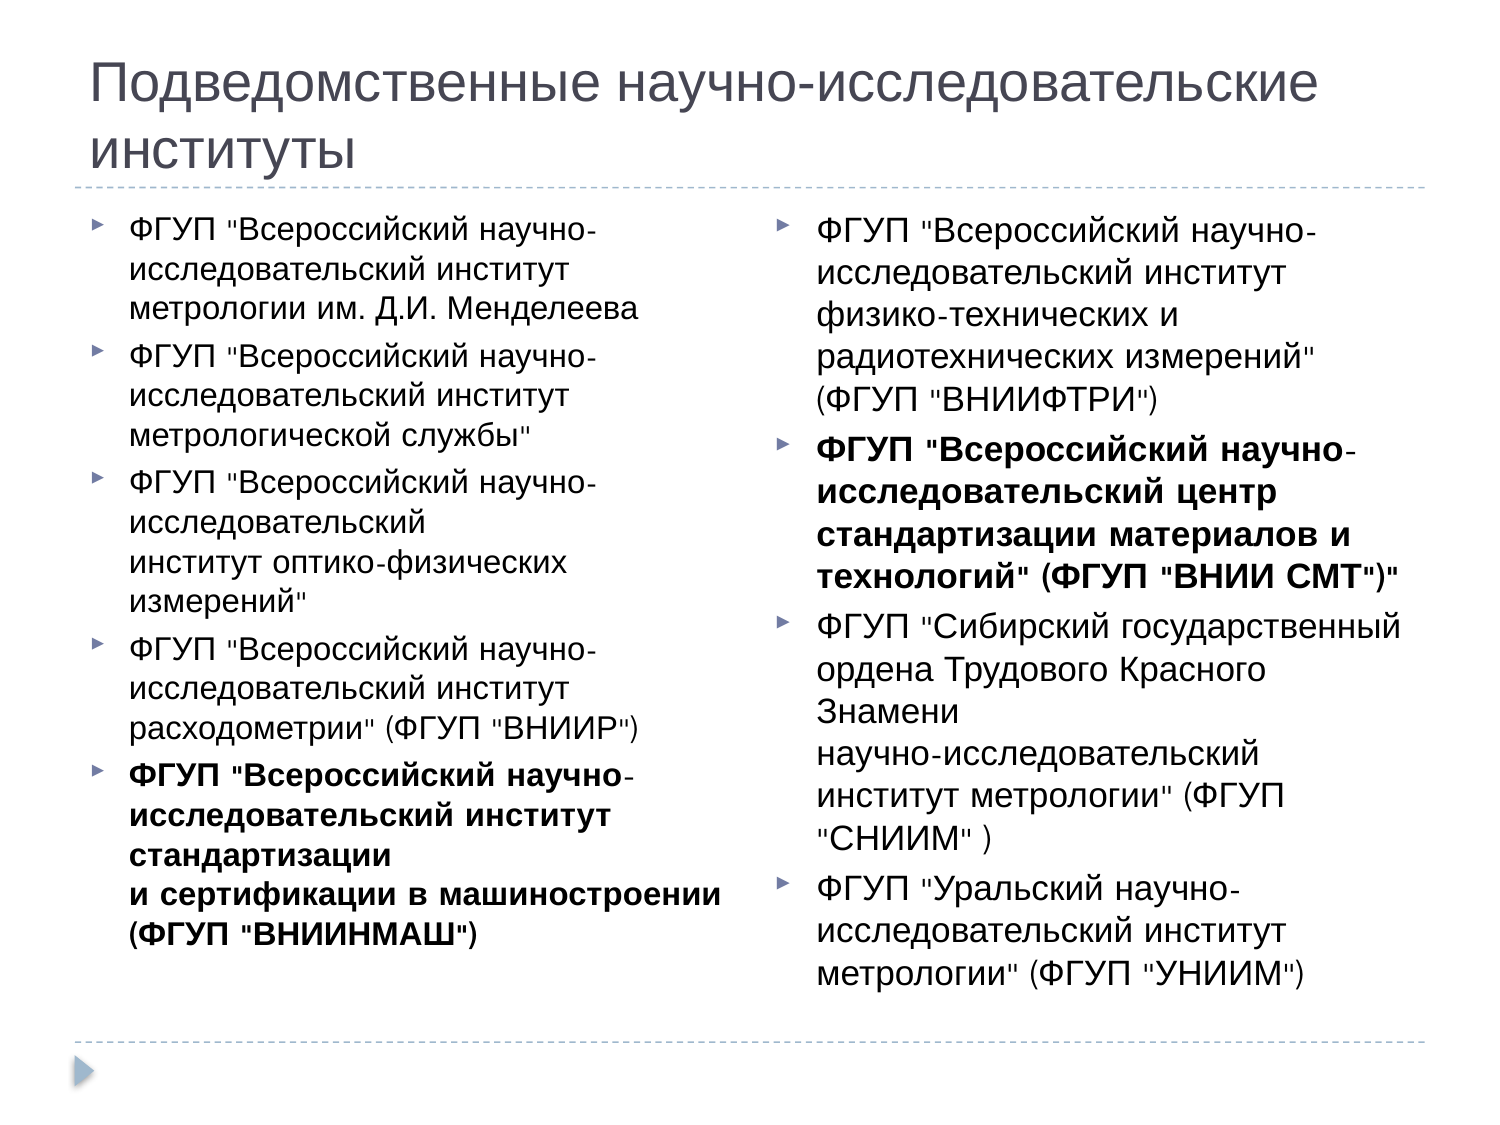

# Подведомственные научно-исследовательские институты
ФГУП "Всероссийский научно-исследовательский институт
физико-технических и радиотехнических измерений" (ФГУП "ВНИИФТРИ")
ФГУП "Всероссийский научно-исследовательский центр стандартизации материалов и технологий" (ФГУП "ВНИИ СМТ")"
ФГУП "Сибирский государственный ордена Трудового Красного Знамени 
научно-исследовательский институт метрологии" (ФГУП "СНИИМ" )
ФГУП "Уральский научно-исследовательский институт метрологии" (ФГУП "УНИИМ")

ФГУП "Всероссийский научно-исследовательский институт метрологии им. Д.И. Менделеева
ФГУП "Всероссийский научно-исследовательский институт метрологической службы"
ФГУП "Всероссийский научно-исследовательский 
институт оптико-физических измерений"
ФГУП "Всероссийский научно-исследовательский институт расходометрии" (ФГУП "ВНИИР")
ФГУП "Всероссийский научно-исследовательский институт стандартизации
и сертификации в машиностроении (ФГУП "ВНИИНМАШ")